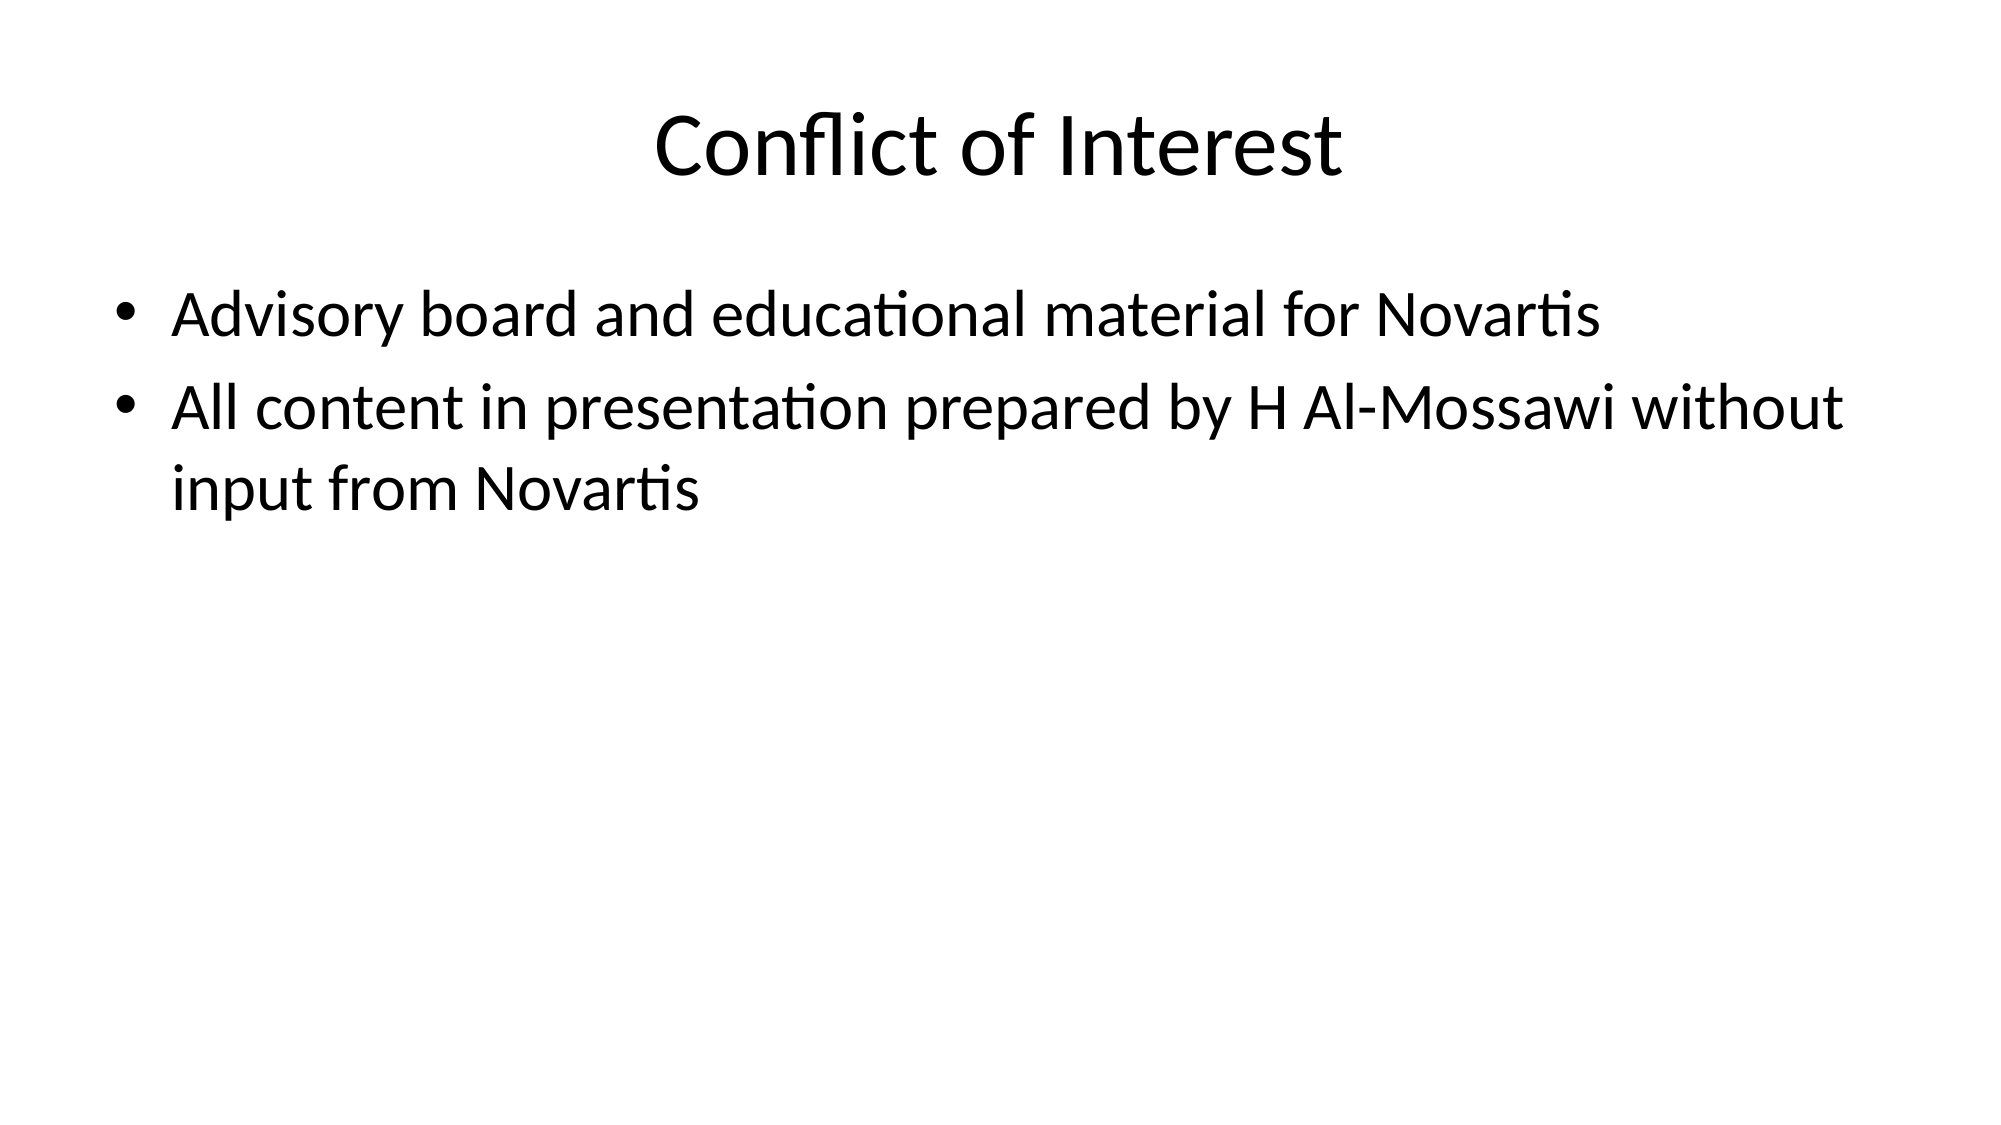

# Conflict of Interest
Advisory board and educational material for Novartis
All content in presentation prepared by H Al-Mossawi without input from Novartis